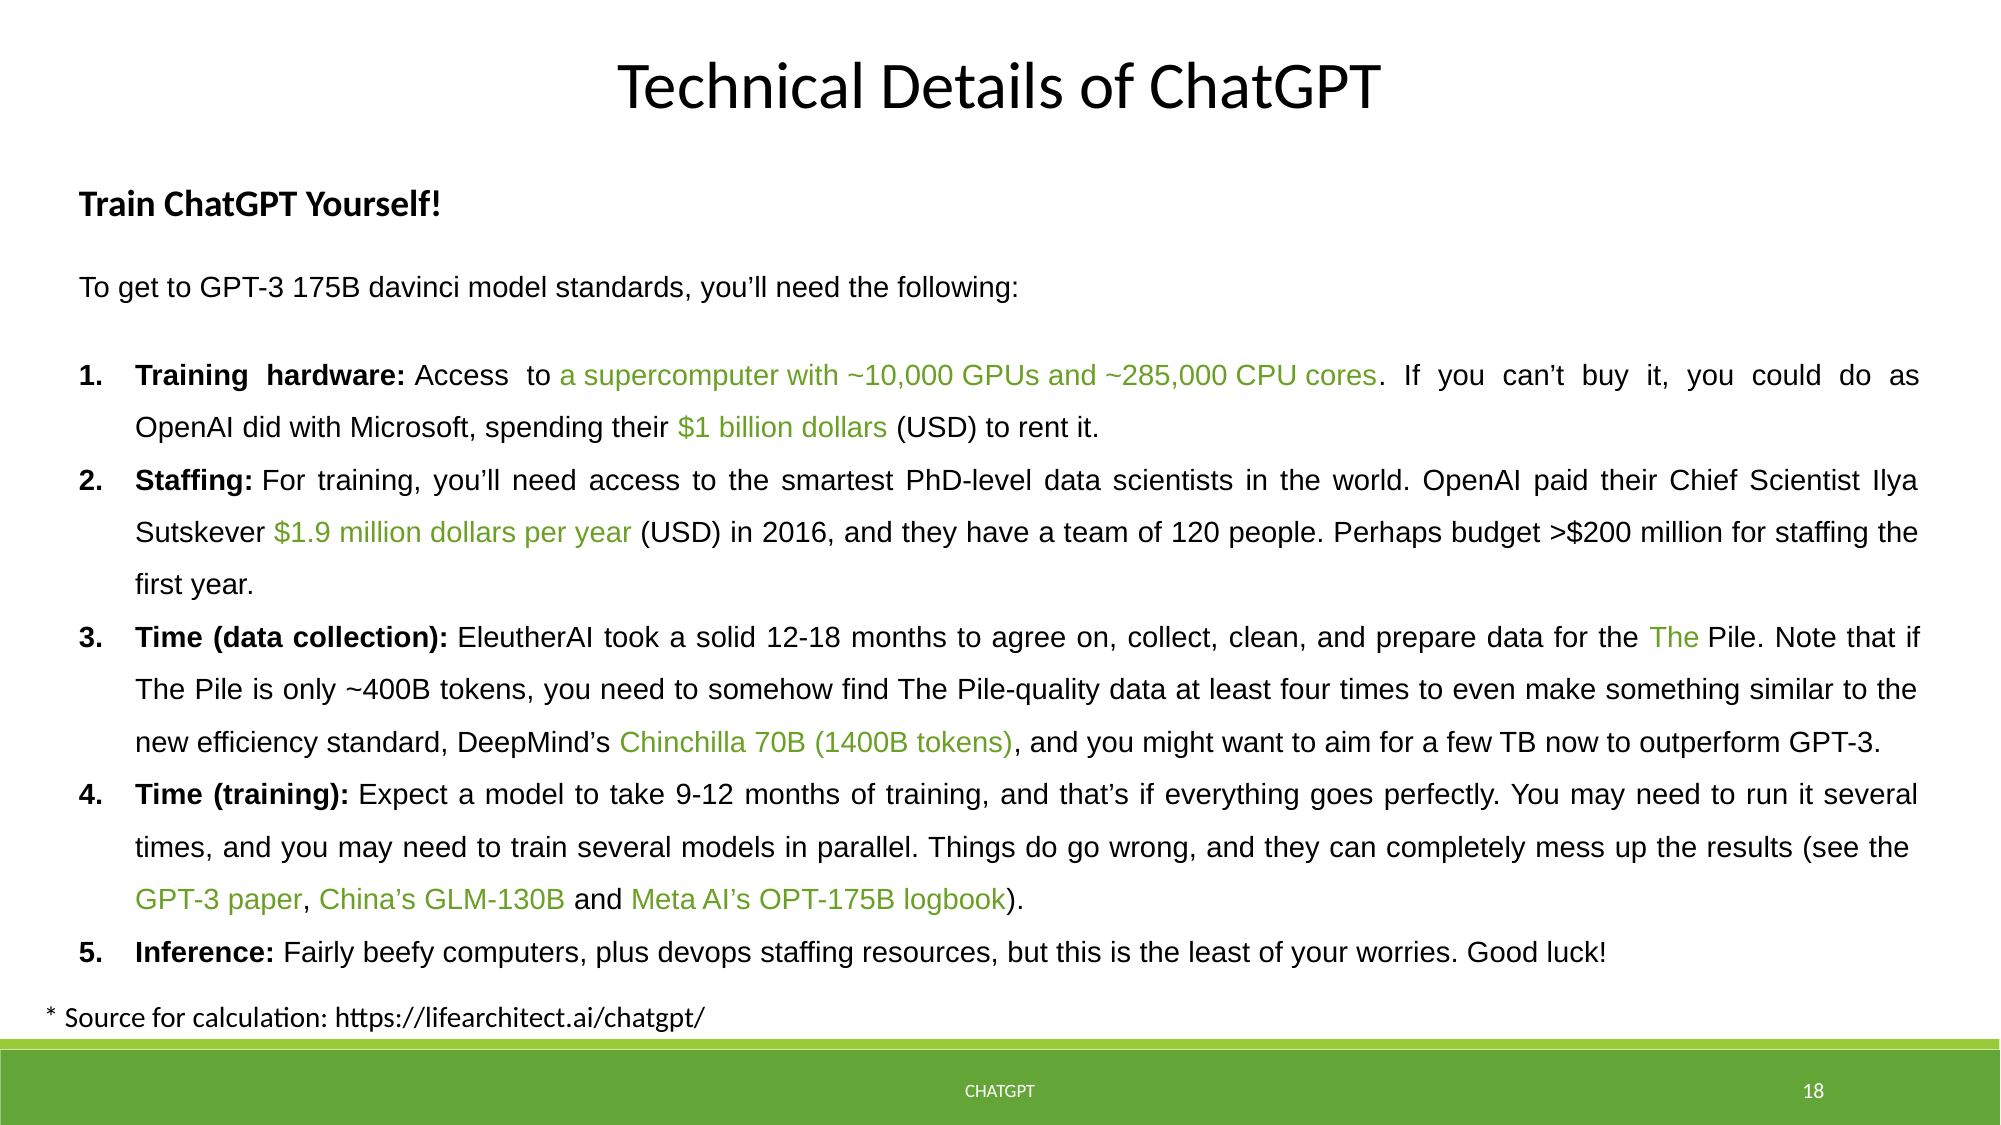

Technical Details of ChatGPT
Train ChatGPT Yourself!

To get to GPT-3 175B davinci model standards, you’ll need the following:

Training hardware: Access to a supercomputer with ~10,000 GPUs and ~285,000 CPU cores. If you can’t buy it, you could do as OpenAI did with Microsoft, spending their $1 billion dollars (USD) to rent it.
Staffing: For training, you’ll need access to the smartest PhD-level data scientists in the world. OpenAI paid their Chief Scientist Ilya Sutskever $1.9 million dollars per year (USD) in 2016, and they have a team of 120 people. Perhaps budget >$200 million for staffing the first year.
Time (data collection): EleutherAI took a solid 12-18 months to agree on, collect, clean, and prepare data for the The Pile. Note that if The Pile is only ~400B tokens, you need to somehow find The Pile-quality data at least four times to even make something similar to the new efficiency standard, DeepMind’s Chinchilla 70B (1400B tokens), and you might want to aim for a few TB now to outperform GPT-3.
Time (training): Expect a model to take 9-12 months of training, and that’s if everything goes perfectly. You may need to run it several times, and you may need to train several models in parallel. Things do go wrong, and they can completely mess up the results (see the GPT-3 paper, China’s GLM-130B and Meta AI’s OPT-175B logbook).
Inference: Fairly beefy computers, plus devops staffing resources, but this is the least of your worries. Good luck!

* Source for calculation: https://lifearchitect.ai/chatgpt/
ChatGPT
18